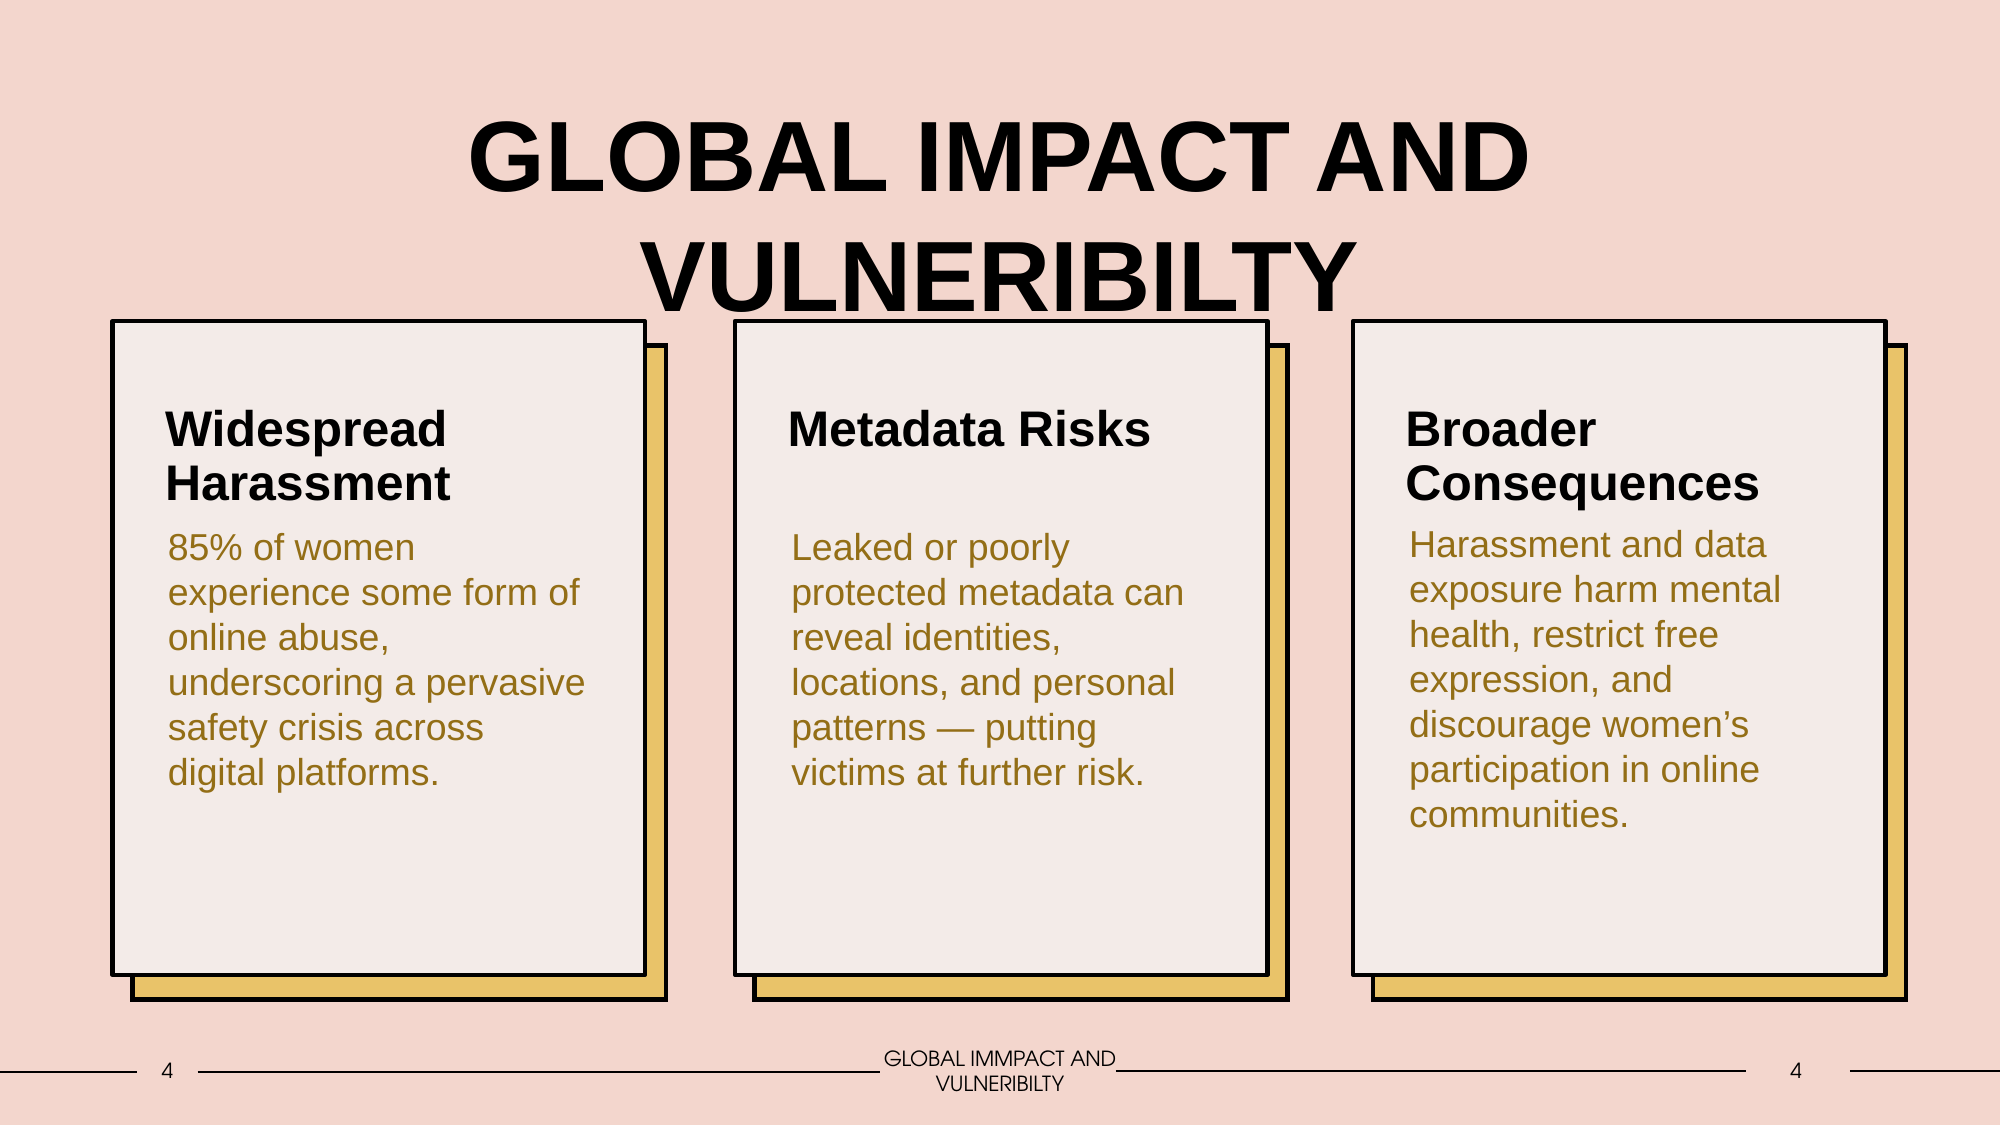

# GLOBAL IMPACT AND VULNERIBILTY
Widespread Harassment
Metadata Risks
Broader Consequences
Harassment and data exposure harm mental health, restrict free expression, and discourage women’s participation in online communities.
85% of women experience some form of online abuse, underscoring a pervasive safety crisis across digital platforms.
Leaked or poorly protected metadata can reveal identities, locations, and personal patterns — putting victims at further risk.
4
GLOBAL IMMPACT AND VULNERIBILTY
4